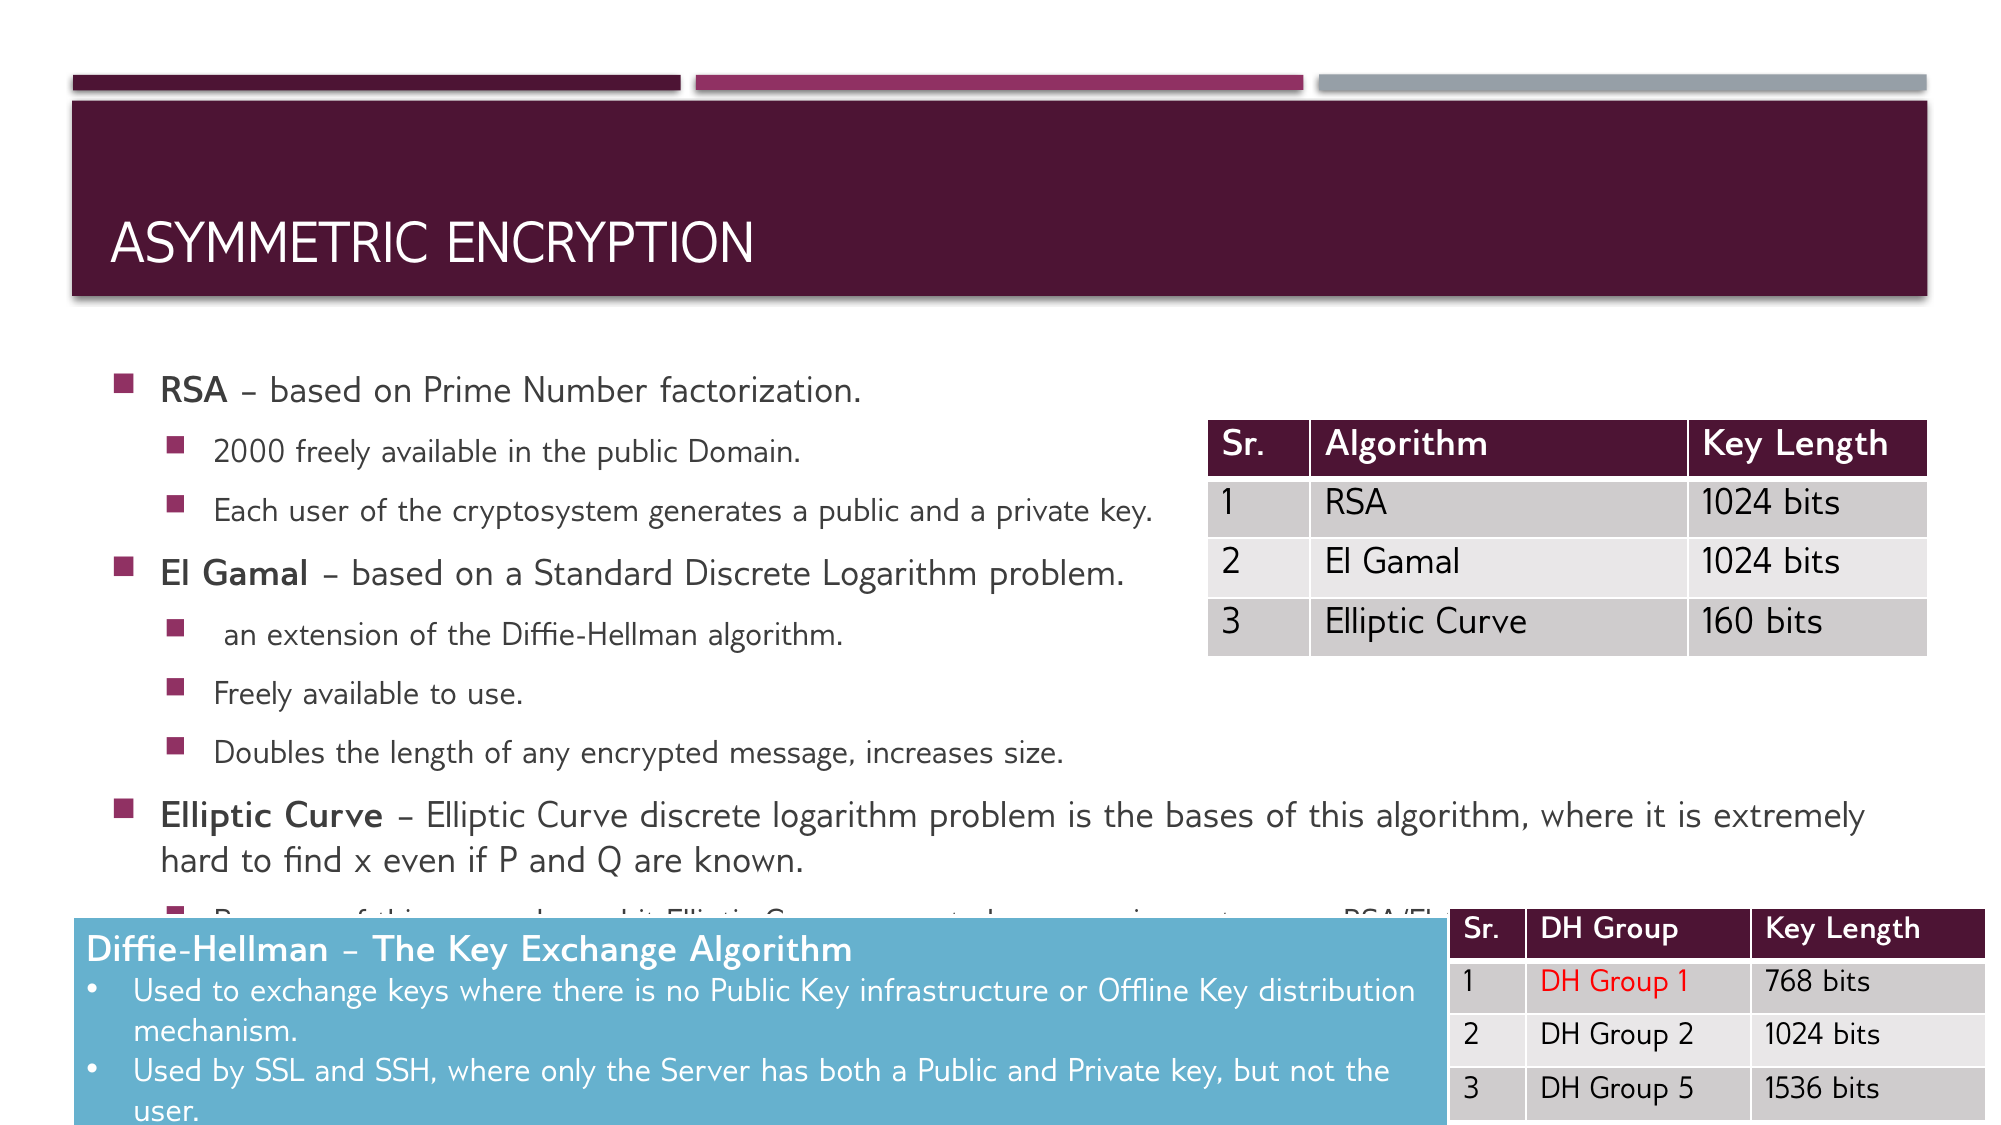

# Asymmetric encryption
RSA – based on Prime Number factorization.
2000 freely available in the public Domain.
Each user of the cryptosystem generates a public and a private key.
El Gamal – based on a Standard Discrete Logarithm problem.
 an extension of the Diffie-Hellman algorithm.
Freely available to use.
Doubles the length of any encrypted message, increases size.
Elliptic Curve – Elliptic Curve discrete logarithm problem is the bases of this algorithm, where it is extremely hard to find x even if P and Q are known.
Because of this even a lower bit Elliptic Curve encrypted message is as strong as RSA/El-Gamal.

| Sr. | Algorithm | Key Length |
| --- | --- | --- |
| 1 | RSA | 1024 bits |
| 2 | El Gamal | 1024 bits |
| 3 | Elliptic Curve | 160 bits |
| Sr. | DH Group | Key Length |
| --- | --- | --- |
| 1 | DH Group 1 | 768 bits |
| 2 | DH Group 2 | 1024 bits |
| 3 | DH Group 5 | 1536 bits |
Diffie-Hellman – The Key Exchange Algorithm
Used to exchange keys where there is no Public Key infrastructure or Offline Key distribution mechanism.
Used by SSL and SSH, where only the Server has both a Public and Private key, but not the user.